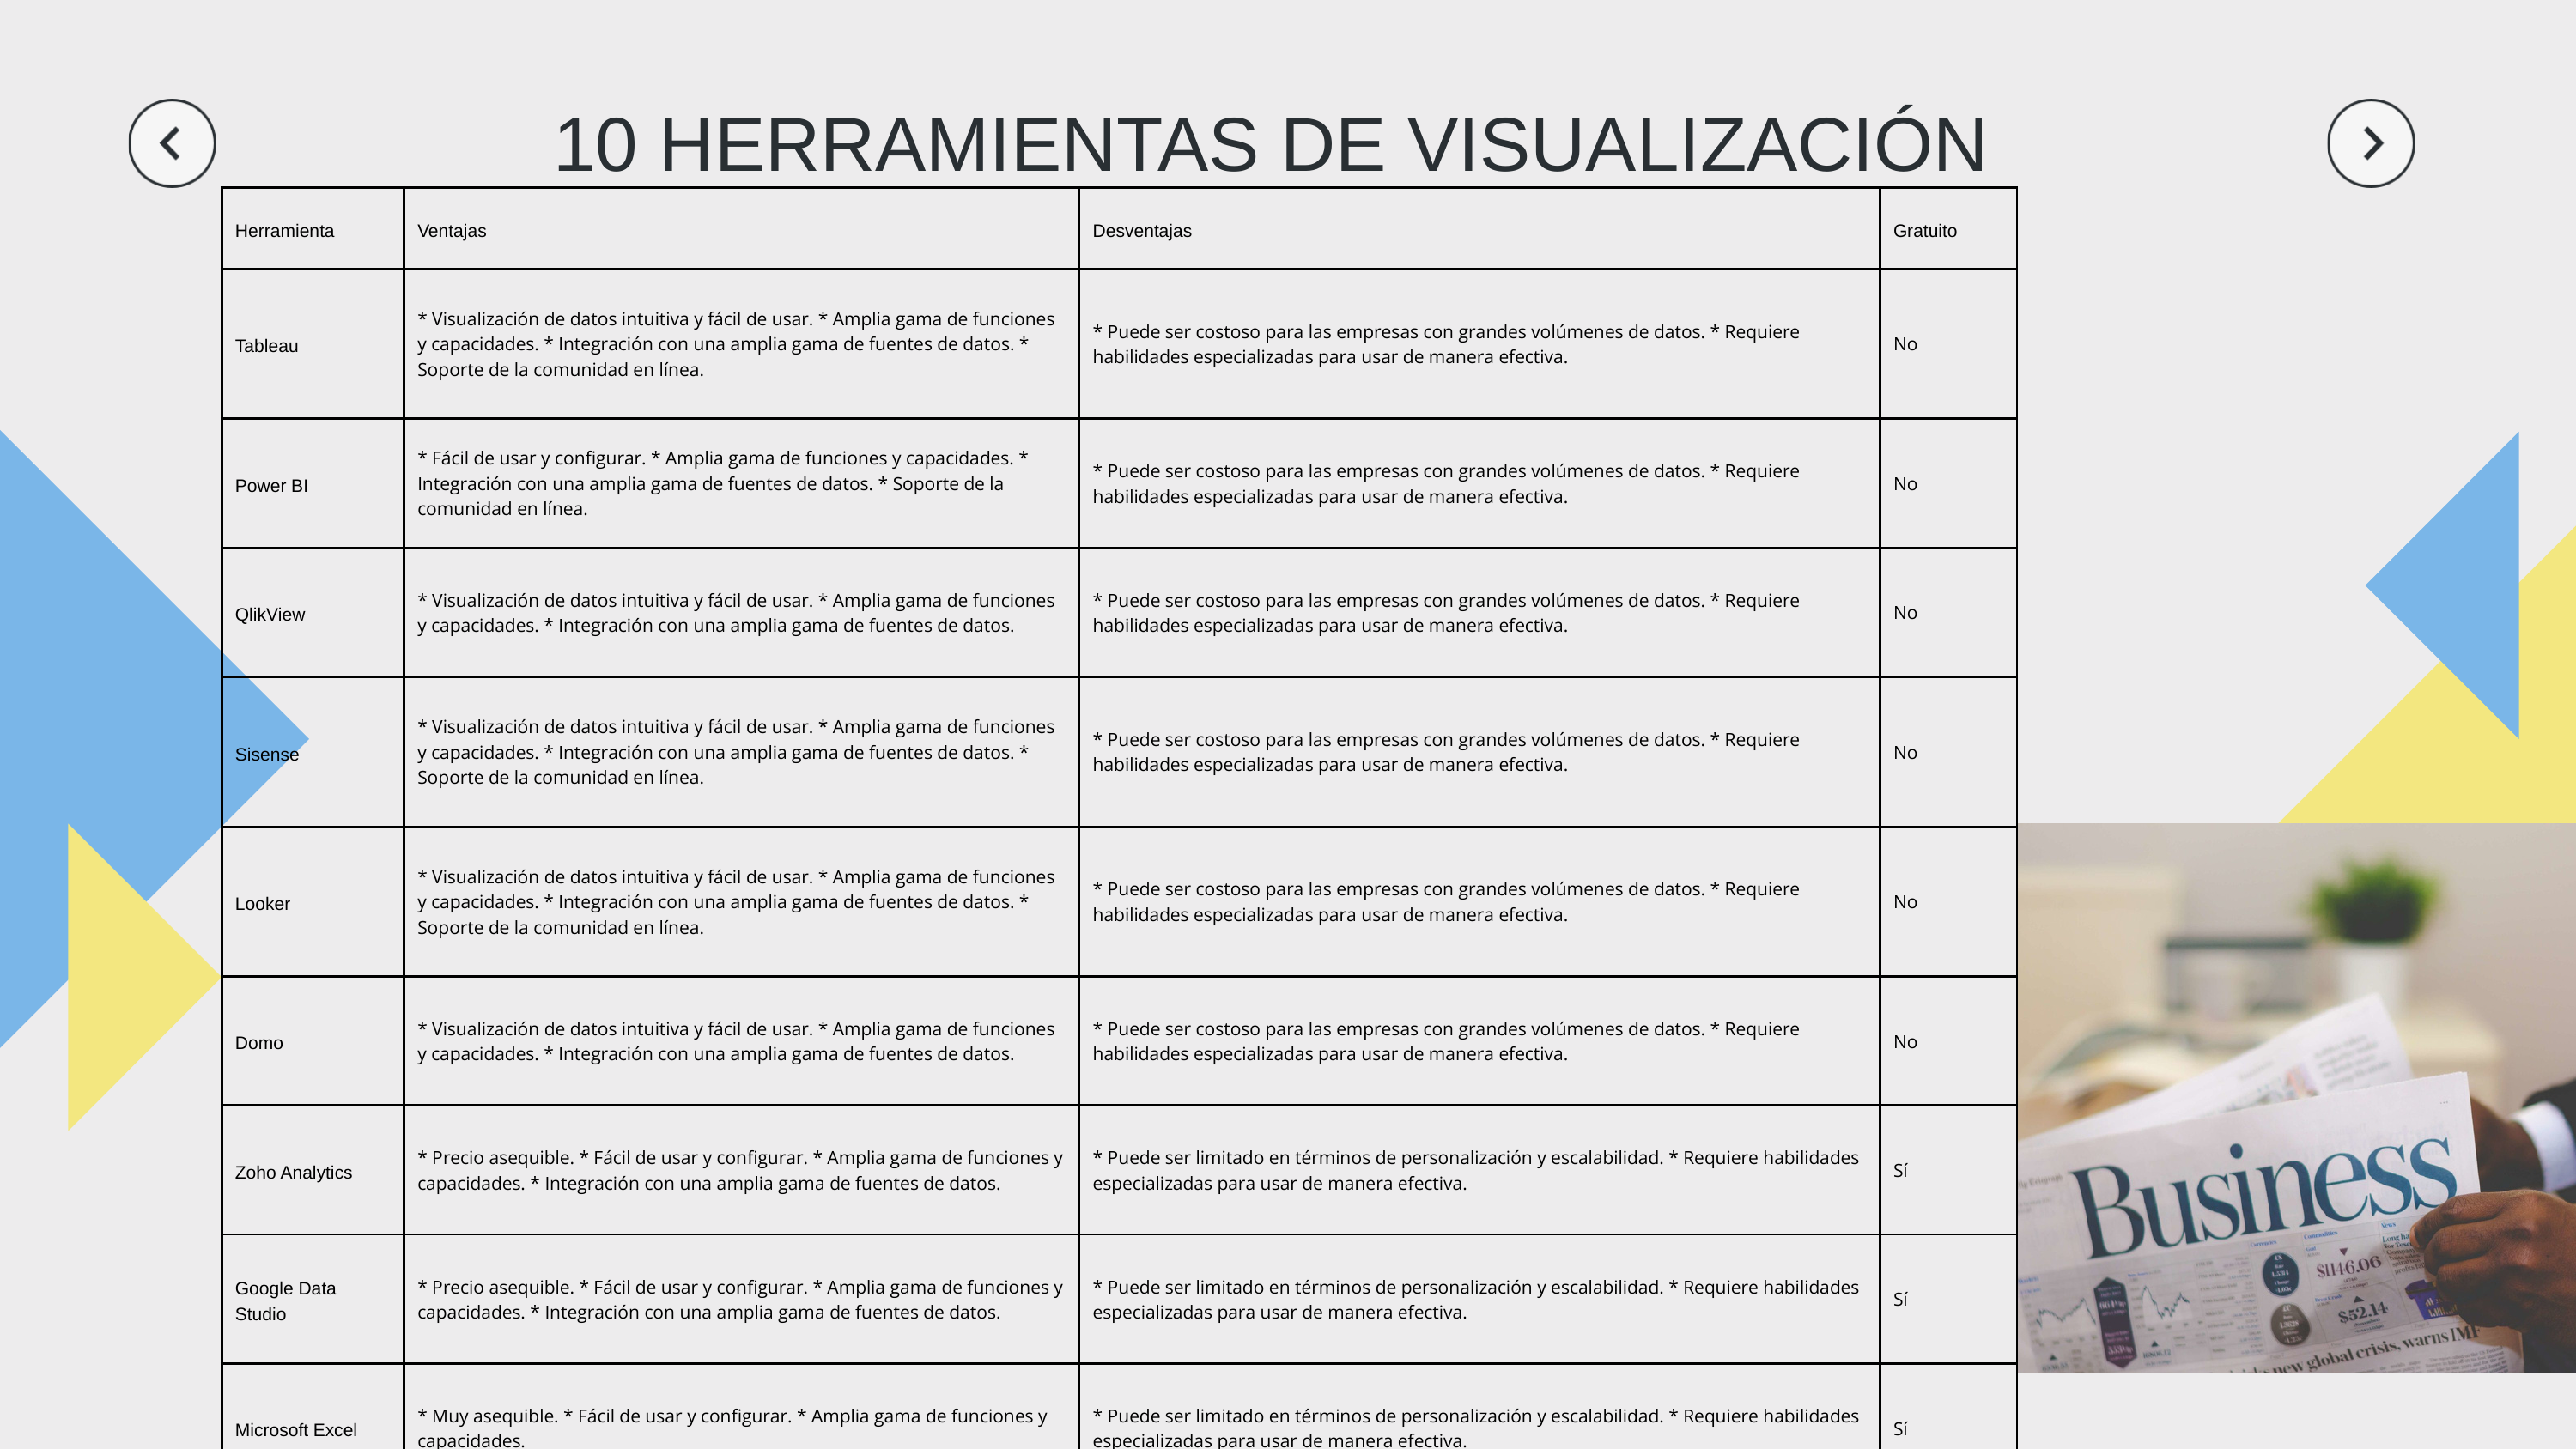

10 HERRAMIENTAS DE VISUALIZACIÓN

| Herramienta | Ventajas | Desventajas | Gratuito |
| --- | --- | --- | --- |
| Tableau | \* Visualización de datos intuitiva y fácil de usar. \* Amplia gama de funciones y capacidades. \* Integración con una amplia gama de fuentes de datos. \* Soporte de la comunidad en línea. | \* Puede ser costoso para las empresas con grandes volúmenes de datos. \* Requiere habilidades especializadas para usar de manera efectiva. | No |
| Power BI | \* Fácil de usar y configurar. \* Amplia gama de funciones y capacidades. \* Integración con una amplia gama de fuentes de datos. \* Soporte de la comunidad en línea. | \* Puede ser costoso para las empresas con grandes volúmenes de datos. \* Requiere habilidades especializadas para usar de manera efectiva. | No |
| QlikView | \* Visualización de datos intuitiva y fácil de usar. \* Amplia gama de funciones y capacidades. \* Integración con una amplia gama de fuentes de datos. | \* Puede ser costoso para las empresas con grandes volúmenes de datos. \* Requiere habilidades especializadas para usar de manera efectiva. | No |
| Sisense | \* Visualización de datos intuitiva y fácil de usar. \* Amplia gama de funciones y capacidades. \* Integración con una amplia gama de fuentes de datos. \* Soporte de la comunidad en línea. | \* Puede ser costoso para las empresas con grandes volúmenes de datos. \* Requiere habilidades especializadas para usar de manera efectiva. | No |
| Looker | \* Visualización de datos intuitiva y fácil de usar. \* Amplia gama de funciones y capacidades. \* Integración con una amplia gama de fuentes de datos. \* Soporte de la comunidad en línea. | \* Puede ser costoso para las empresas con grandes volúmenes de datos. \* Requiere habilidades especializadas para usar de manera efectiva. | No |
| Domo | \* Visualización de datos intuitiva y fácil de usar. \* Amplia gama de funciones y capacidades. \* Integración con una amplia gama de fuentes de datos. | \* Puede ser costoso para las empresas con grandes volúmenes de datos. \* Requiere habilidades especializadas para usar de manera efectiva. | No |
| Zoho Analytics | \* Precio asequible. \* Fácil de usar y configurar. \* Amplia gama de funciones y capacidades. \* Integración con una amplia gama de fuentes de datos. | \* Puede ser limitado en términos de personalización y escalabilidad. \* Requiere habilidades especializadas para usar de manera efectiva. | Sí |
| Google Data Studio | \* Precio asequible. \* Fácil de usar y configurar. \* Amplia gama de funciones y capacidades. \* Integración con una amplia gama de fuentes de datos. | \* Puede ser limitado en términos de personalización y escalabilidad. \* Requiere habilidades especializadas para usar de manera efectiva. | Sí |
| Microsoft Excel | \* Muy asequible. \* Fácil de usar y configurar. \* Amplia gama de funciones y capacidades. | \* Puede ser limitado en términos de personalización y escalabilidad. \* Requiere habilidades especializadas para usar de manera efectiva. | Sí |